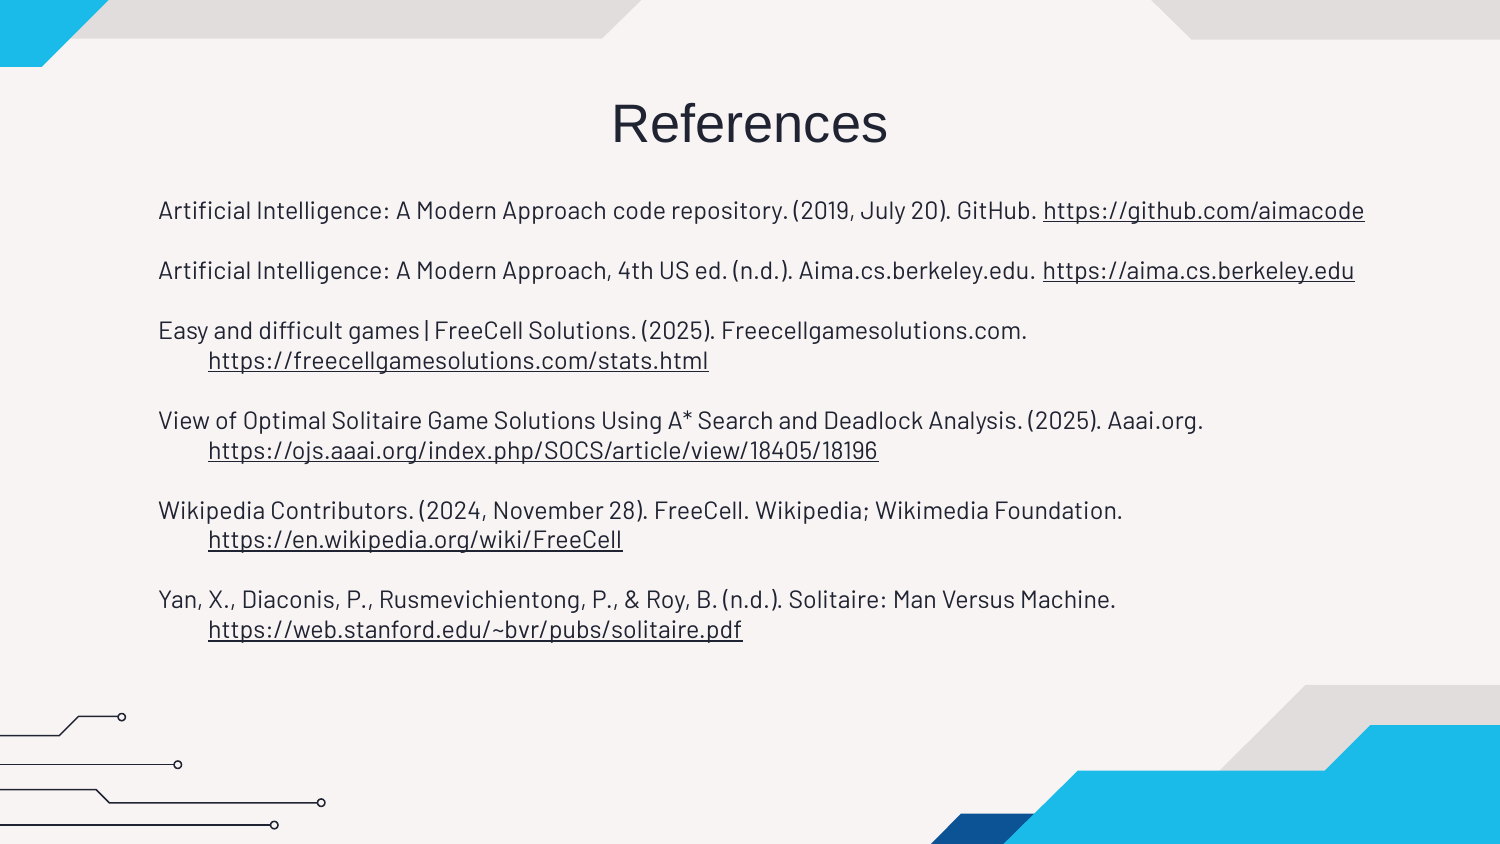

# References
Artificial Intelligence: A Modern Approach code repository. (2019, July 20). GitHub. https://github.com/aimacode

Artificial Intelligence: A Modern Approach, 4th US ed. (n.d.). Aima.cs.berkeley.edu. https://aima.cs.berkeley.edu

Easy and difficult games | FreeCell Solutions. (2025). Freecellgamesolutions.com. https://freecellgamesolutions.com/stats.html

View of Optimal Solitaire Game Solutions Using A* Search and Deadlock Analysis. (2025). Aaai.org. https://ojs.aaai.org/index.php/SOCS/article/view/18405/18196

Wikipedia Contributors. (2024, November 28). FreeCell. Wikipedia; Wikimedia Foundation. https://en.wikipedia.org/wiki/FreeCell

Yan, X., Diaconis, P., Rusmevichientong, P., & Roy, B. (n.d.). Solitaire: Man Versus Machine. https://web.stanford.edu/~bvr/pubs/solitaire.pdf